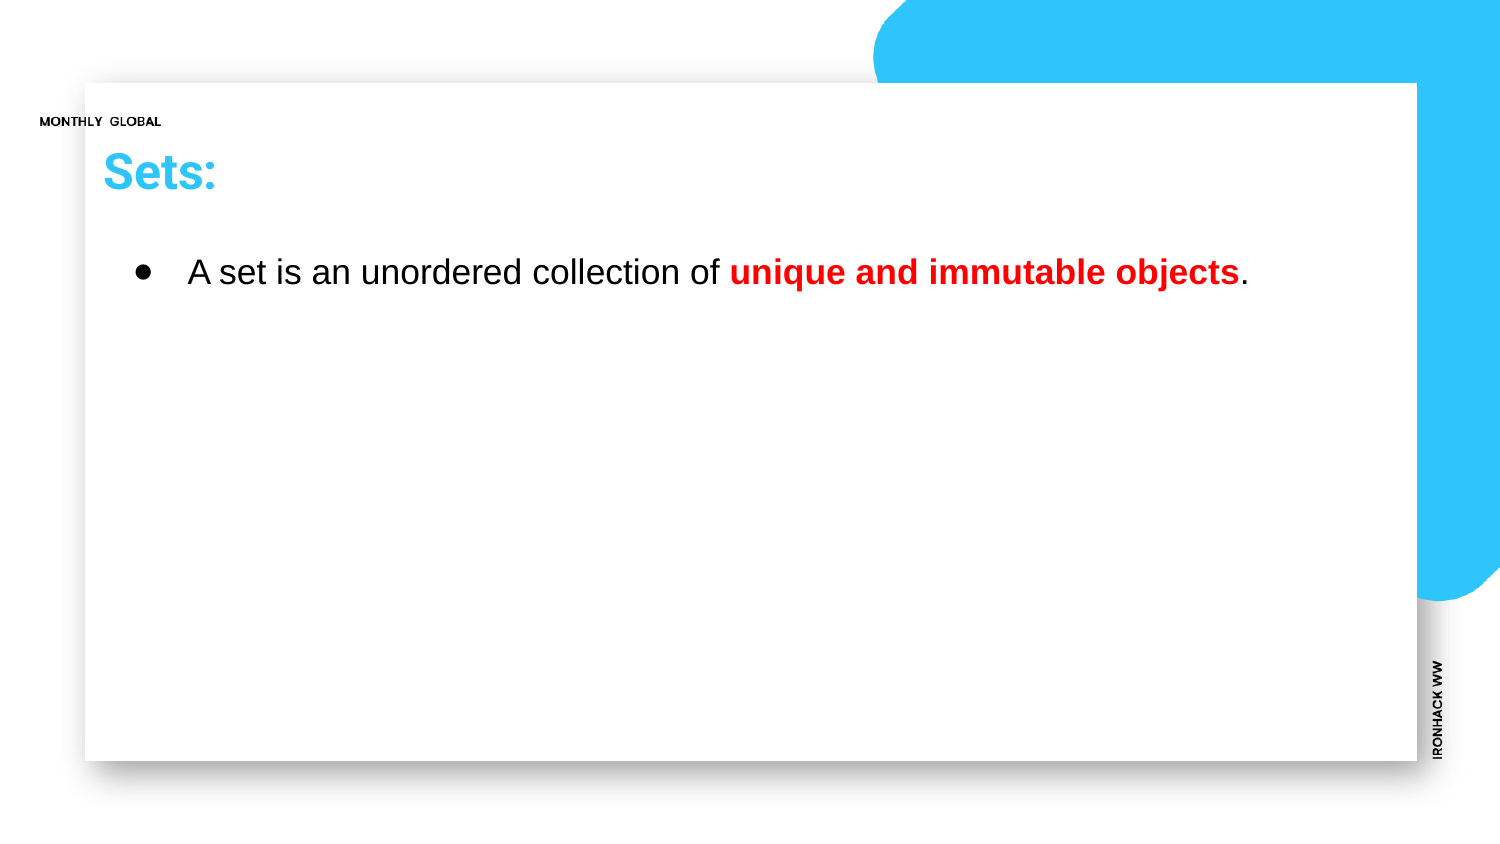

# Sets:
A set is an unordered collection of unique and immutable objects.